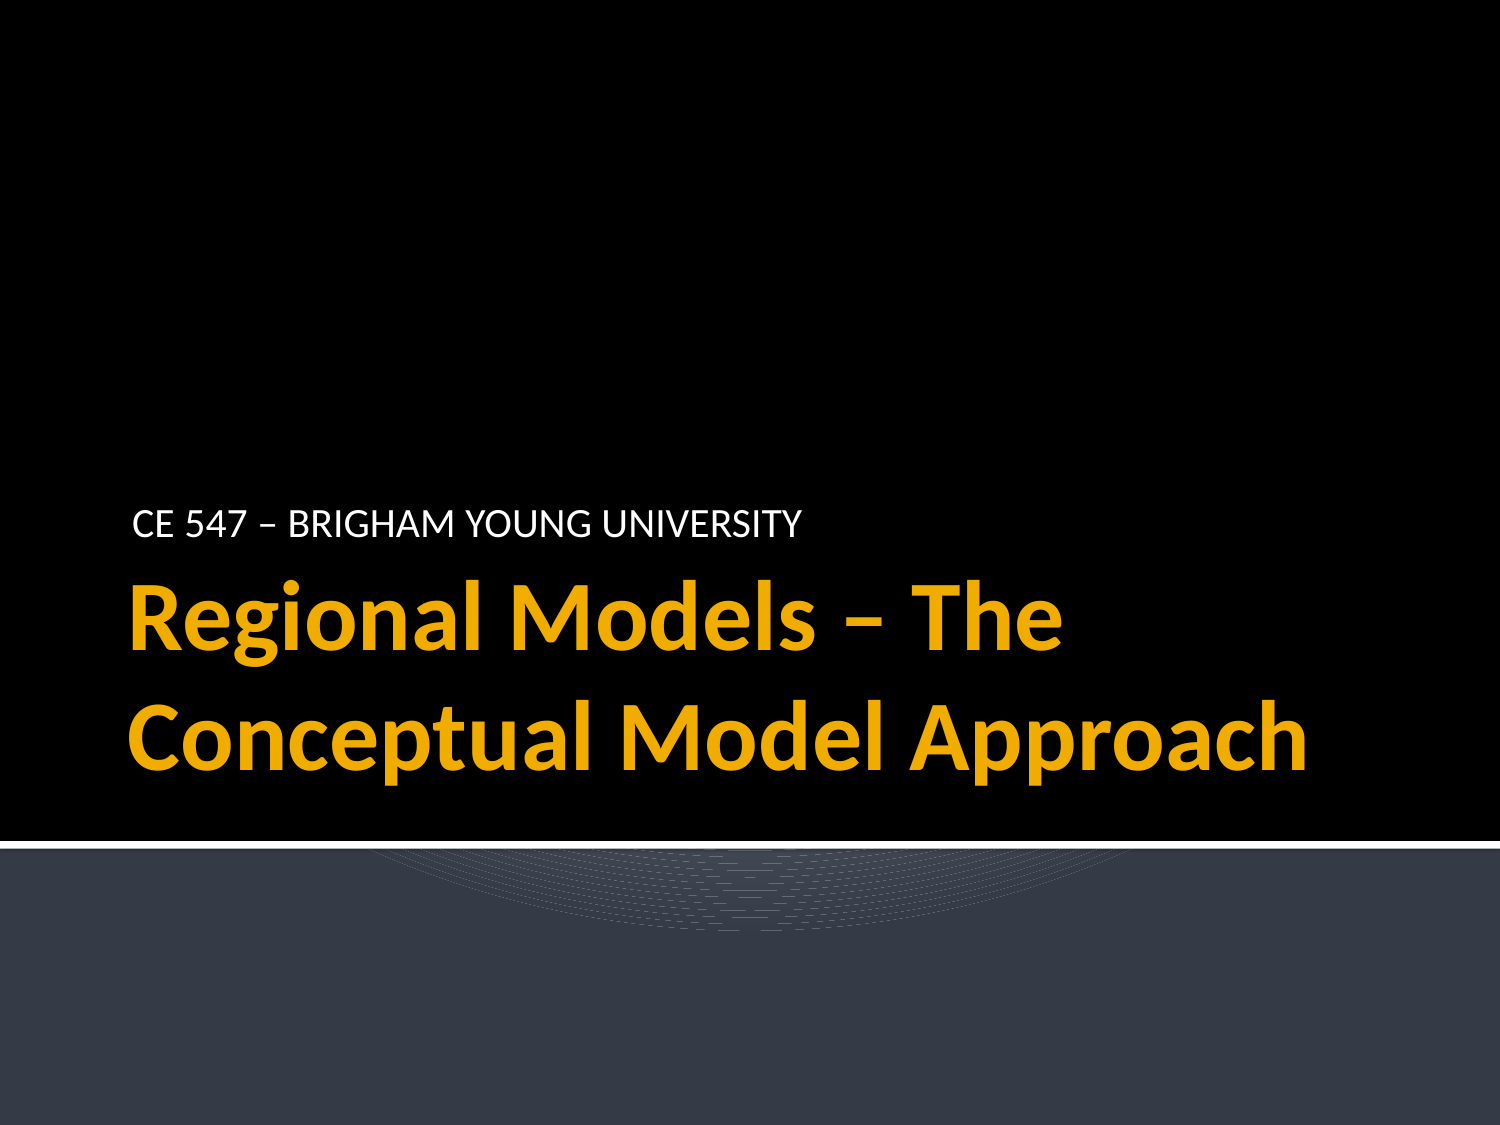

CE 547 – BRIGHAM YOUNG UNIVERSITY
# Regional Models – The Conceptual Model Approach